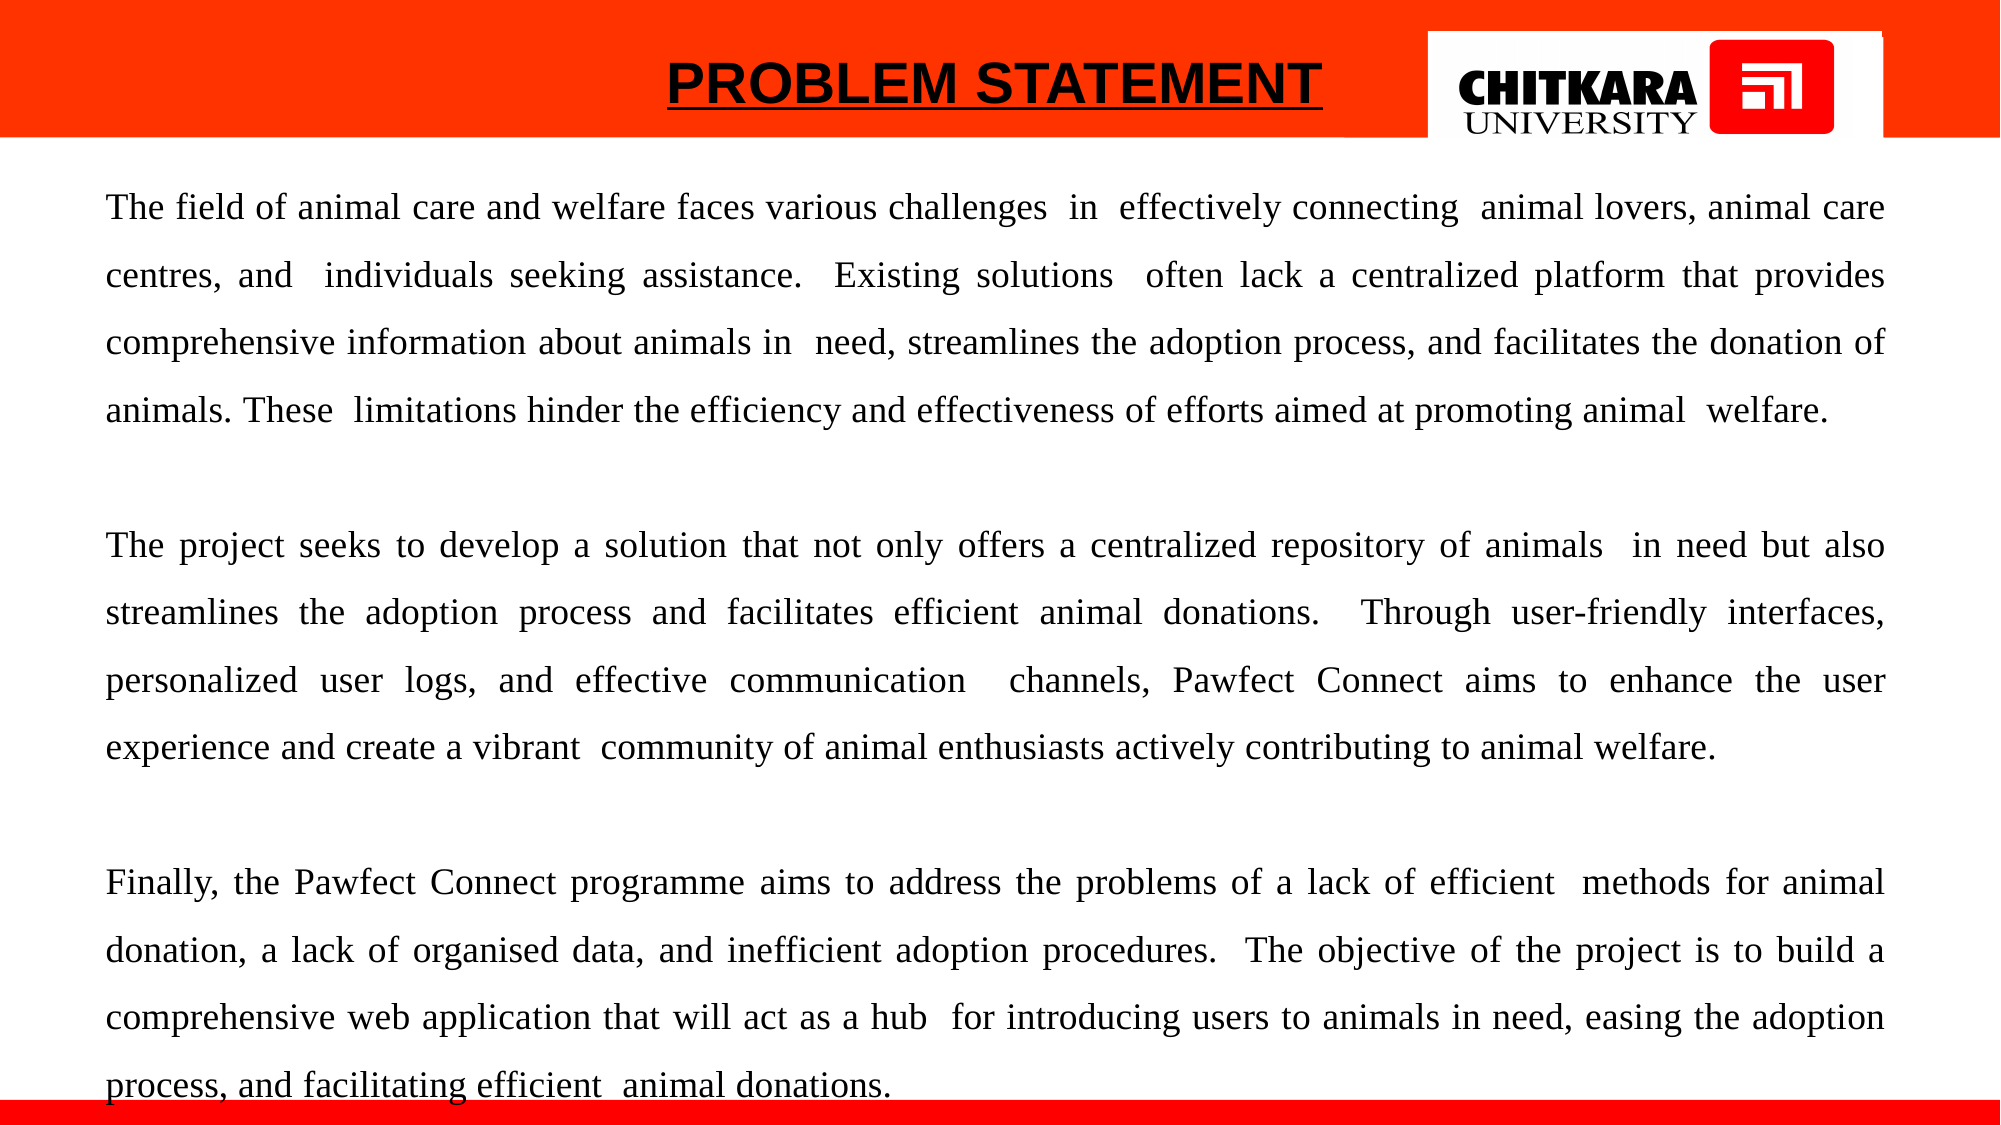

PROBLEM STATEMENT

The field of animal care and welfare faces various challenges  in  effectively connecting  animal lovers, animal care centres, and  individuals seeking assistance.  Existing solutions  often lack a centralized platform that provides comprehensive information about animals in  need, streamlines the adoption process, and facilitates the donation of animals. These  limitations hinder the efficiency and effectiveness of efforts aimed at promoting animal  welfare.

The project seeks to develop a solution that not only offers a centralized repository of animals  in need but also streamlines the adoption process and facilitates efficient animal donations.  Through user-friendly interfaces, personalized user logs, and effective communication  channels, Pawfect Connect aims to enhance the user experience and create a vibrant  community of animal enthusiasts actively contributing to animal welfare.

Finally, the Pawfect Connect programme aims to address the problems of a lack of efficient  methods for animal donation, a lack of organised data, and inefficient adoption procedures.  The objective of the project is to build a comprehensive web application that will act as a hub  for introducing users to animals in need, easing the adoption process, and facilitating efficient  animal donations.